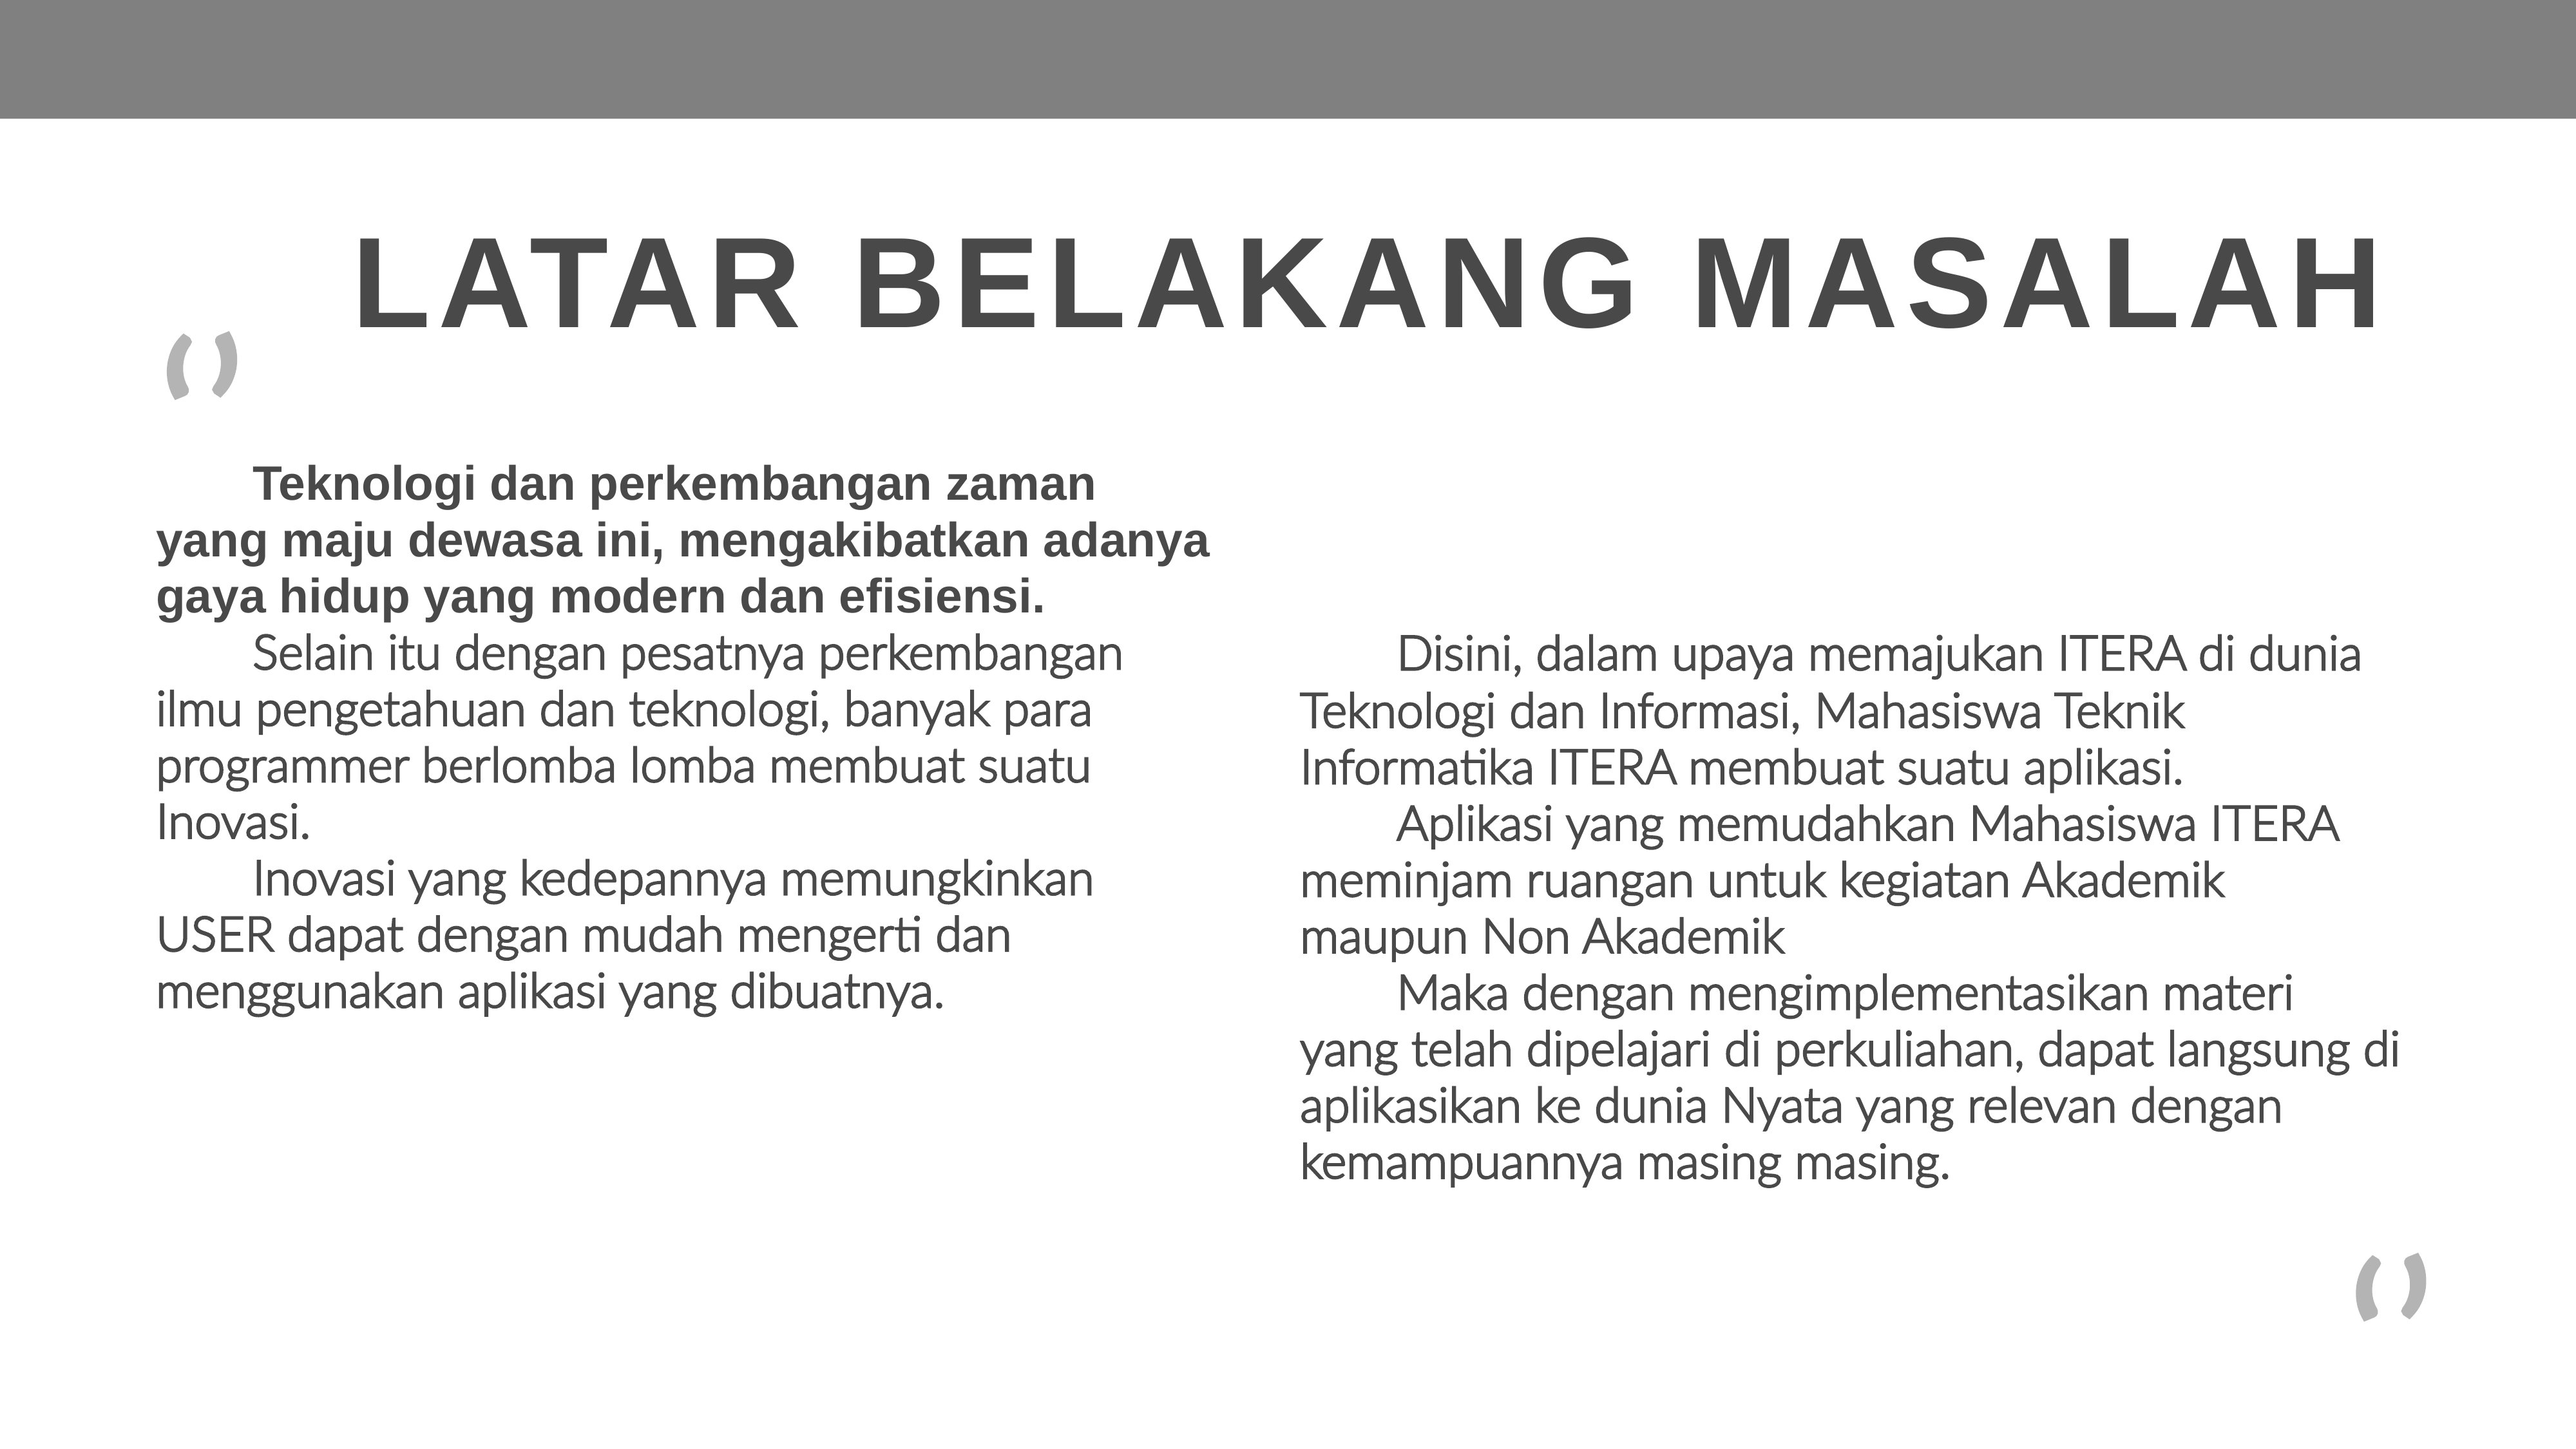

LATAR BELAKANG MASALAH
‘’
	Teknologi dan perkembangan zaman yang maju dewasa ini, mengakibatkan adanya gaya hidup yang modern dan efisiensi.
	Selain itu dengan pesatnya perkembangan ilmu pengetahuan dan teknologi, banyak para programmer berlomba lomba membuat suatu Inovasi.
	Inovasi yang kedepannya memungkinkan USER dapat dengan mudah mengerti dan menggunakan aplikasi yang dibuatnya.

	Disini, dalam upaya memajukan ITERA di dunia Teknologi dan Informasi, Mahasiswa Teknik Informatika ITERA membuat suatu aplikasi.
	Aplikasi yang memudahkan Mahasiswa ITERA meminjam ruangan untuk kegiatan Akademik maupun Non Akademik
	Maka dengan mengimplementasikan materi yang telah dipelajari di perkuliahan, dapat langsung di aplikasikan ke dunia Nyata yang relevan dengan kemampuannya masing masing.

‘’